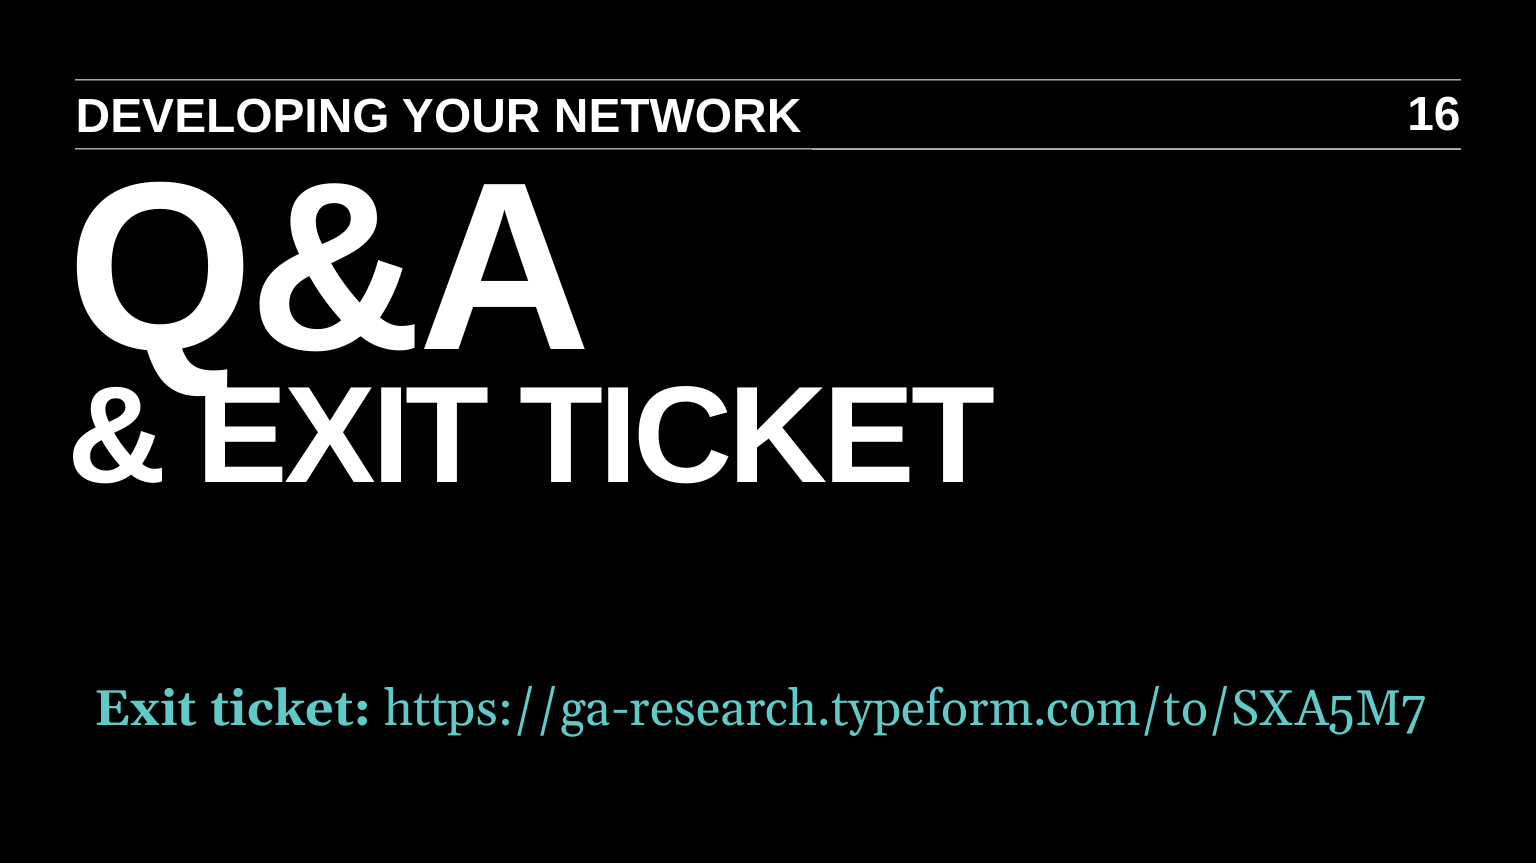

16
DEVELOPING YOUR NETWORK

# Q&A & Exit Ticket
Exit ticket: https://ga-research.typeform.com/to/SXA5M7